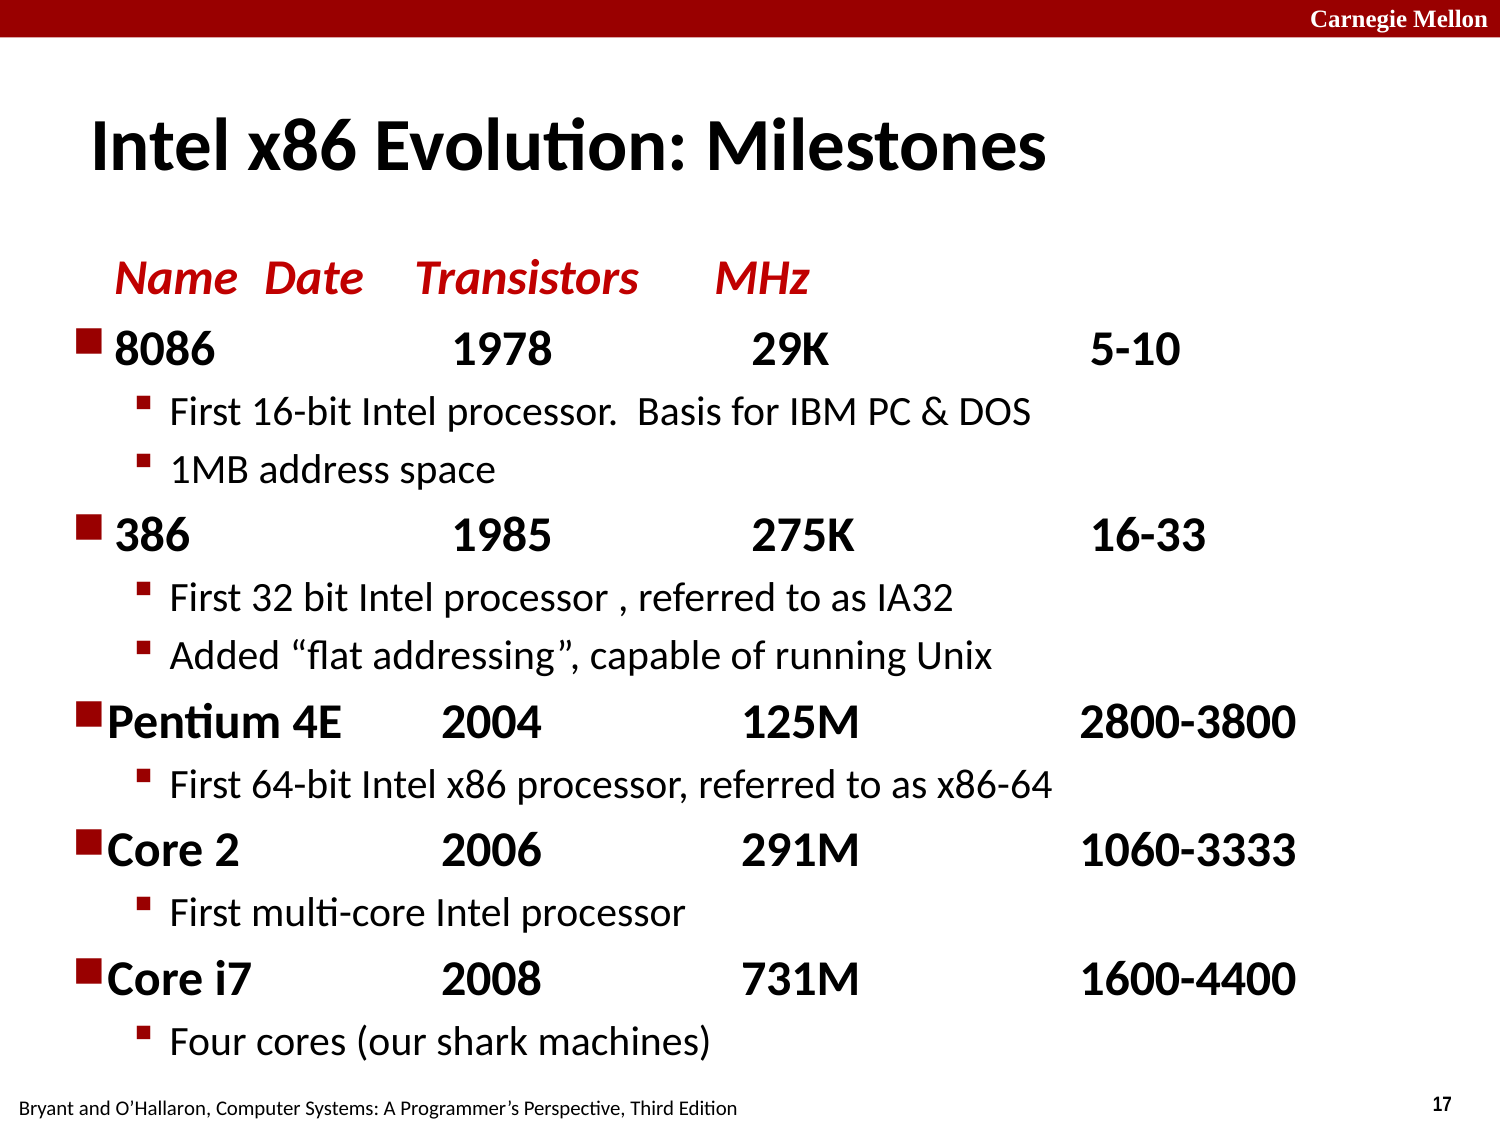

# Intel x86 Evolution: Milestones
	Name	Date	Transistors	MHz
8086	1978	29K	5-10
First 16-bit Intel processor.  Basis for IBM PC & DOS
1MB address space
386	1985	275K	16-33
First 32 bit Intel processor , referred to as IA32
Added “flat addressing”, capable of running Unix
Pentium 4E	2004	125M	2800-3800
First 64-bit Intel x86 processor, referred to as x86-64
Core 2	2006	291M	1060-3333
First multi-core Intel processor
Core i7	2008	731M	1600-4400
Four cores (our shark machines)